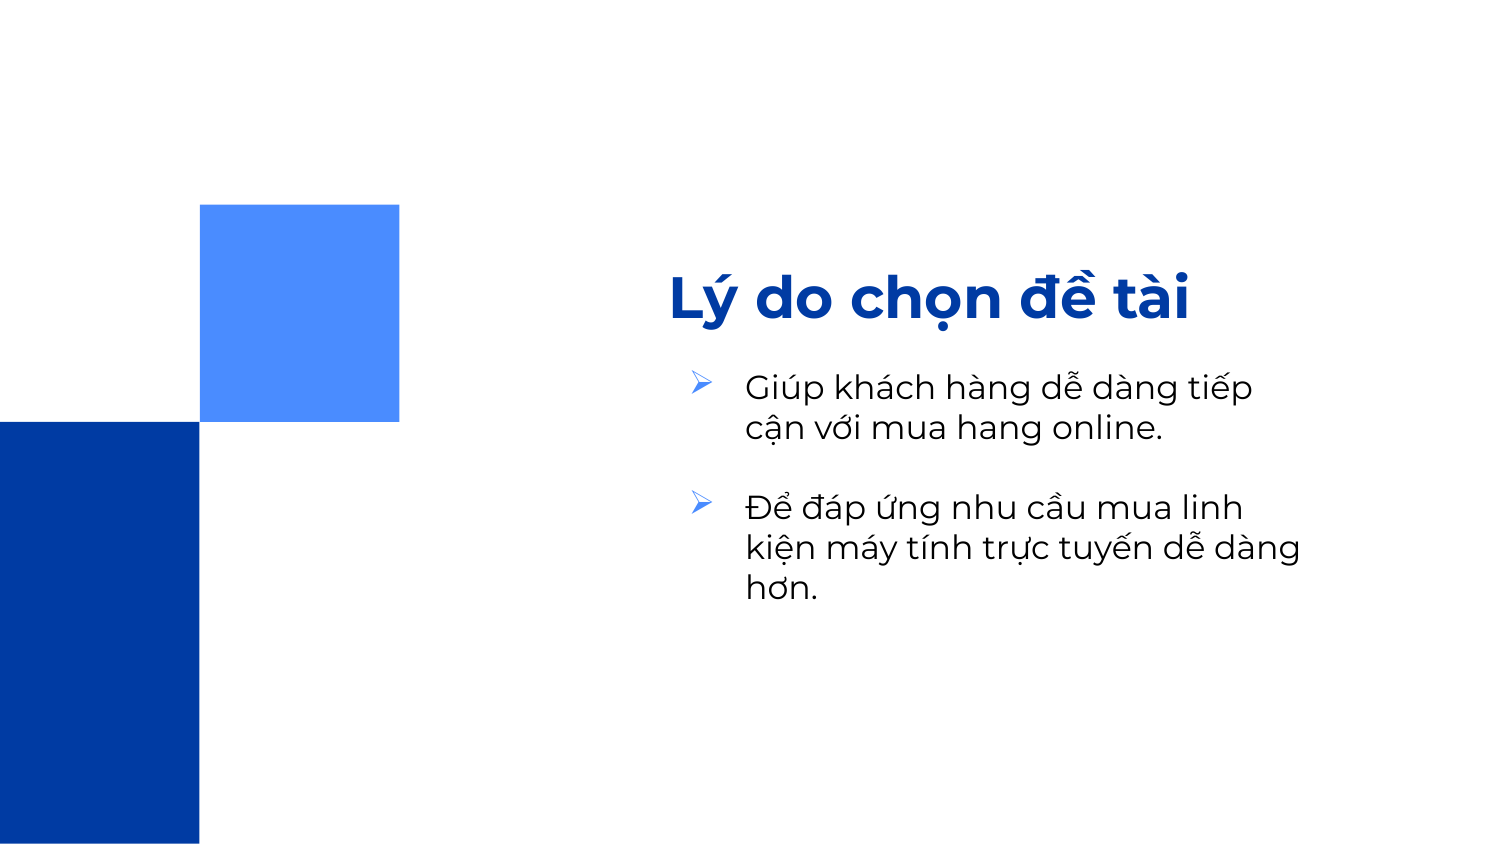

# Lý do chọn đề tài
Giúp khách hàng dễ dàng tiếp cận với mua hang online.

Để đáp ứng nhu cầu mua linh kiện máy tính trực tuyến dễ dàng hơn.